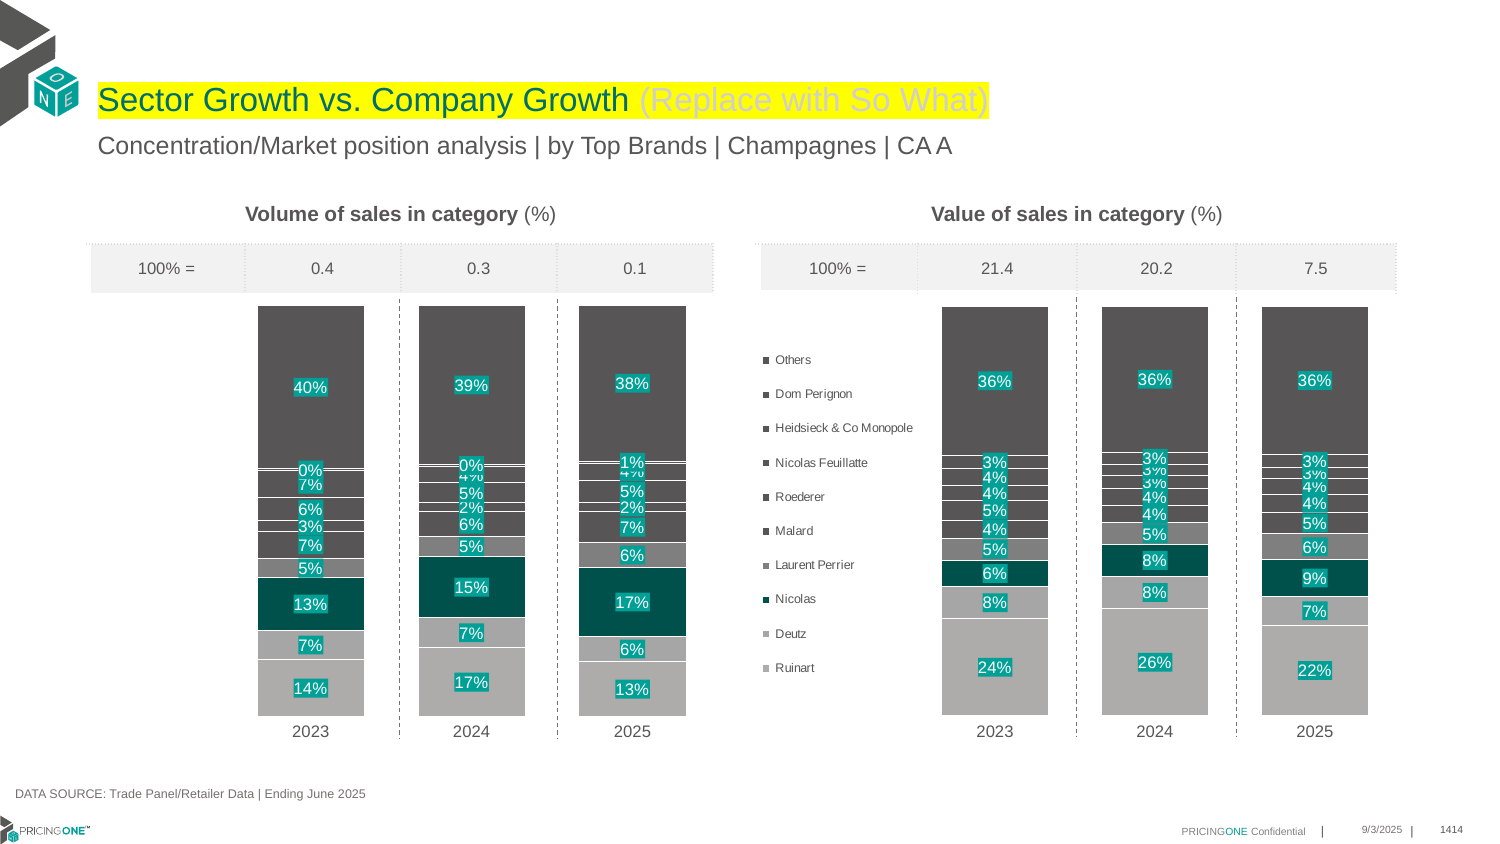

# Sector Growth vs. Company Growth (Replace with So What)
Concentration/Market position analysis | by Top Brands | Champagnes | CA A
| Volume of sales in category (%) |  |  |  |
| --- | --- | --- | --- |
| 100% = | 0.4 | 0.3 | 0.1 |
| Value of sales in category (%) |  |  |  |
| --- | --- | --- | --- |
| 100% = | 21.4 | 20.2 | 7.5 |

### Chart

| Category | Ruinart | Deutz | Nicolas | Laurent Perrier | Malard | Roederer | Nicolas Feuillatte | Heidsieck & Co Monopole | Dom Perignon | Others |
|---|---|---|---|---|---|---|---|---|---|---|
| 2023 | 0.13708420686794398 | 0.07282475868022467 | 0.12726885433366594 | 0.047078377075462176 | 0.06642319808962185 | 0.025740776035068445 | 0.055691334910366944 | 0.06519838111147236 | 0.004627397782436629 | 0.39806271511373703 |
| 2024 | 0.16658540647759792 | 0.07326438835304272 | 0.1492694153808882 | 0.047463016519540296 | 0.06227155035355753 | 0.021174083551625457 | 0.04782338779280166 | 0.040270732704450134 | 0.004545523371136987 | 0.38733249549535914 |
| 2025 | 0.13257581910625232 | 0.062149737658582546 | 0.16711067071684996 | 0.06118321664690307 | 0.07470638878510745 | 0.023090917951300336 | 0.054108932603433996 | 0.040805055148551844 | 0.005157486070726597 | 0.3791117753122919 |

### Chart

| Category | Ruinart | Deutz | Nicolas | Laurent Perrier | Malard | Roederer | Nicolas Feuillatte | Heidsieck & Co Monopole | Dom Perignon | Others |
|---|---|---|---|---|---|---|---|---|---|---|
| 2023 | 0.2367363640785739 | 0.0783622627813787 | 0.06443670952874135 | 0.053507302555648464 | 0.044335530886591694 | 0.048138416240331945 | 0.037442897373210375 | 0.04025123360235673 | 0.03200148942184493 | 0.36478779353132185 |
| 2024 | 0.2612549381562814 | 0.07909245564784033 | 0.07773915647073233 | 0.05239898199436559 | 0.04284145811861968 | 0.04075318559796696 | 0.03339503889281371 | 0.026232525453233974 | 0.029597932315245216 | 0.3566943273529008 |
| 2025 | 0.22042140101413374 | 0.071671459185536 | 0.08814600264228926 | 0.06412198465937978 | 0.05182854007684392 | 0.04480344637562324 | 0.03866027807204349 | 0.025828370826562315 | 0.03173979231032401 | 0.3627787248372642 |
DATA SOURCE: Trade Panel/Retailer Data | Ending June 2025

9/3/2025
1414